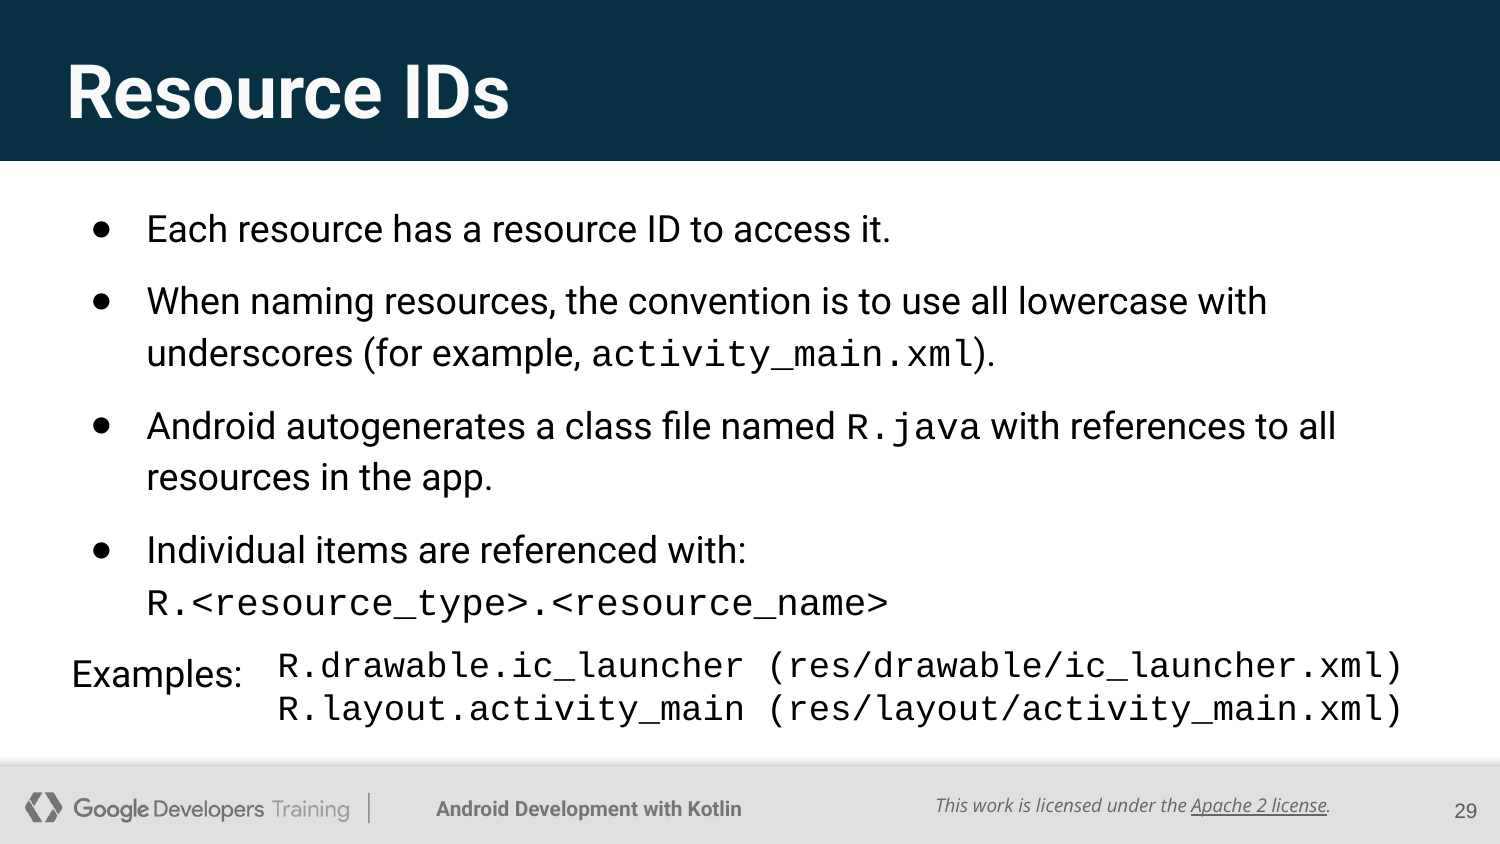

# Resource IDs
Each resource has a resource ID to access it.
When naming resources, the convention is to use all lowercase with underscores (for example, activity_main.xml).
Android autogenerates a class file named R.java with references to all resources in the app.
Individual items are referenced with: R.<resource_type>.<resource_name>
Examples:

R.drawable.ic_launcher (res/drawable/ic_launcher.xml)
R.layout.activity_main (res/layout/activity_main.xml)

29